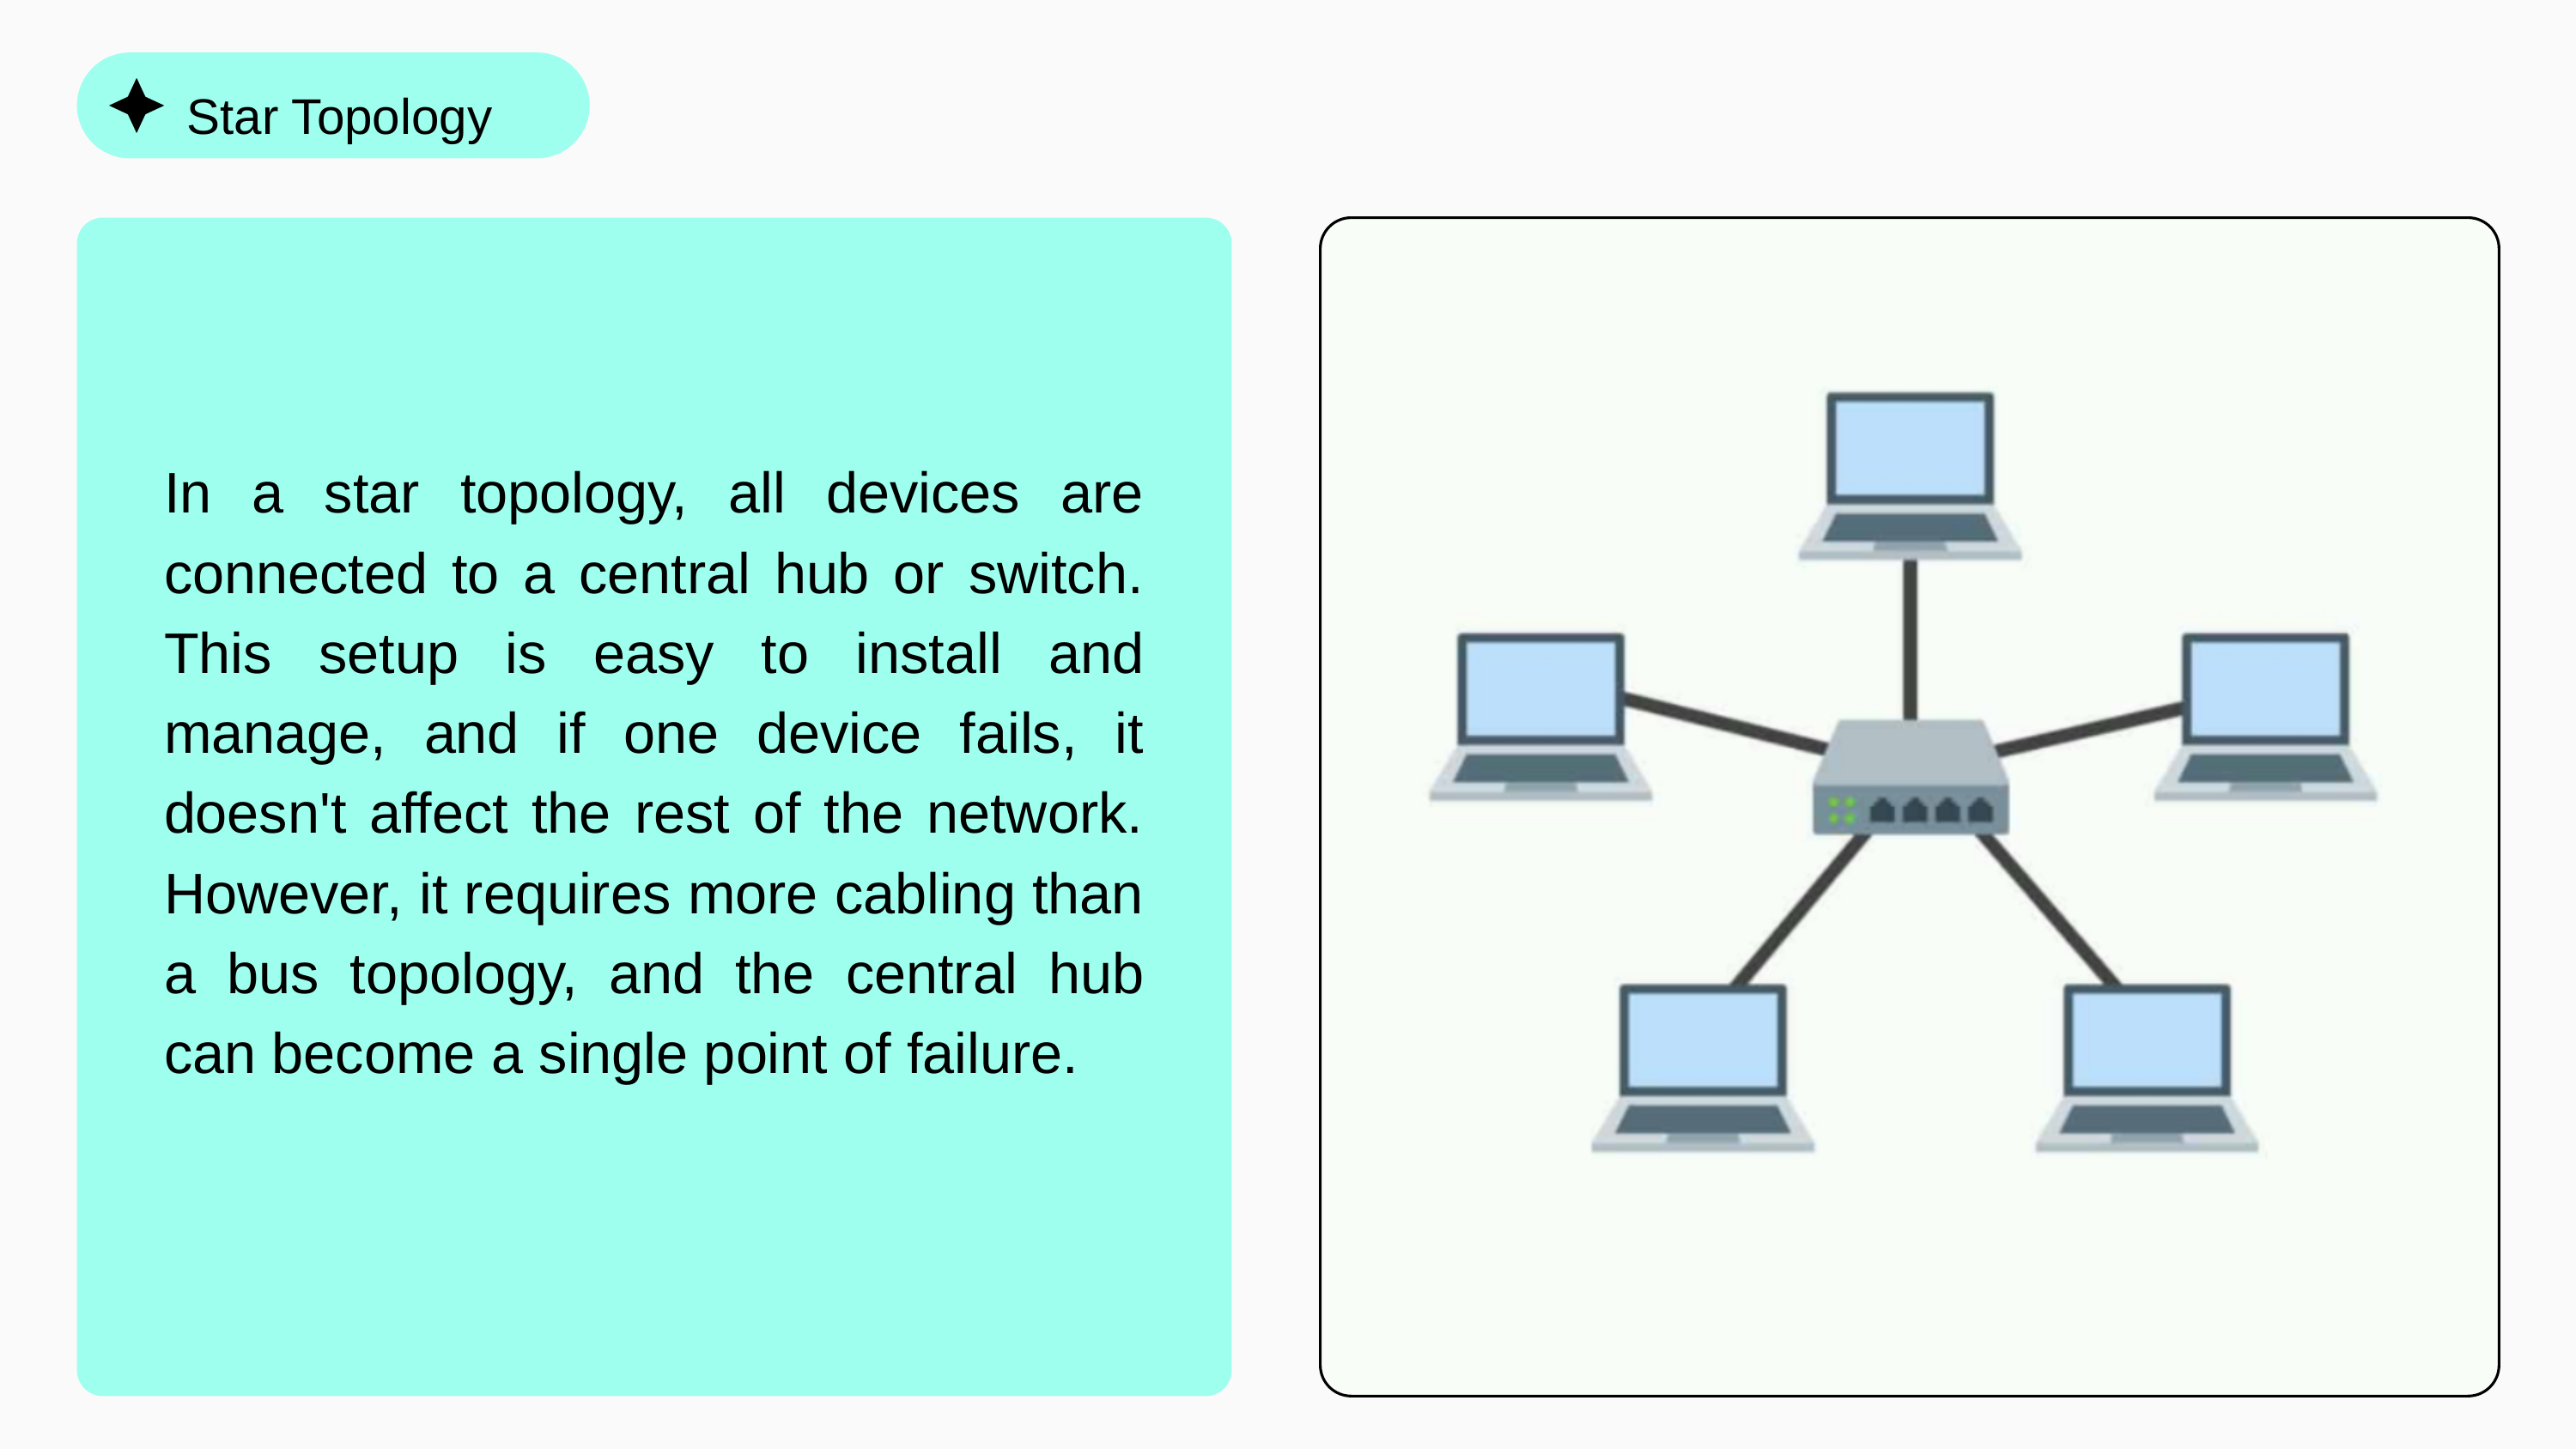

Star Topology

In a star topology, all devices are connected to a central hub or switch. This setup is easy to install and manage, and if one device fails, it doesn't affect the rest of the network. However, it requires more cabling than a bus topology, and the central hub can become a single point of failure.